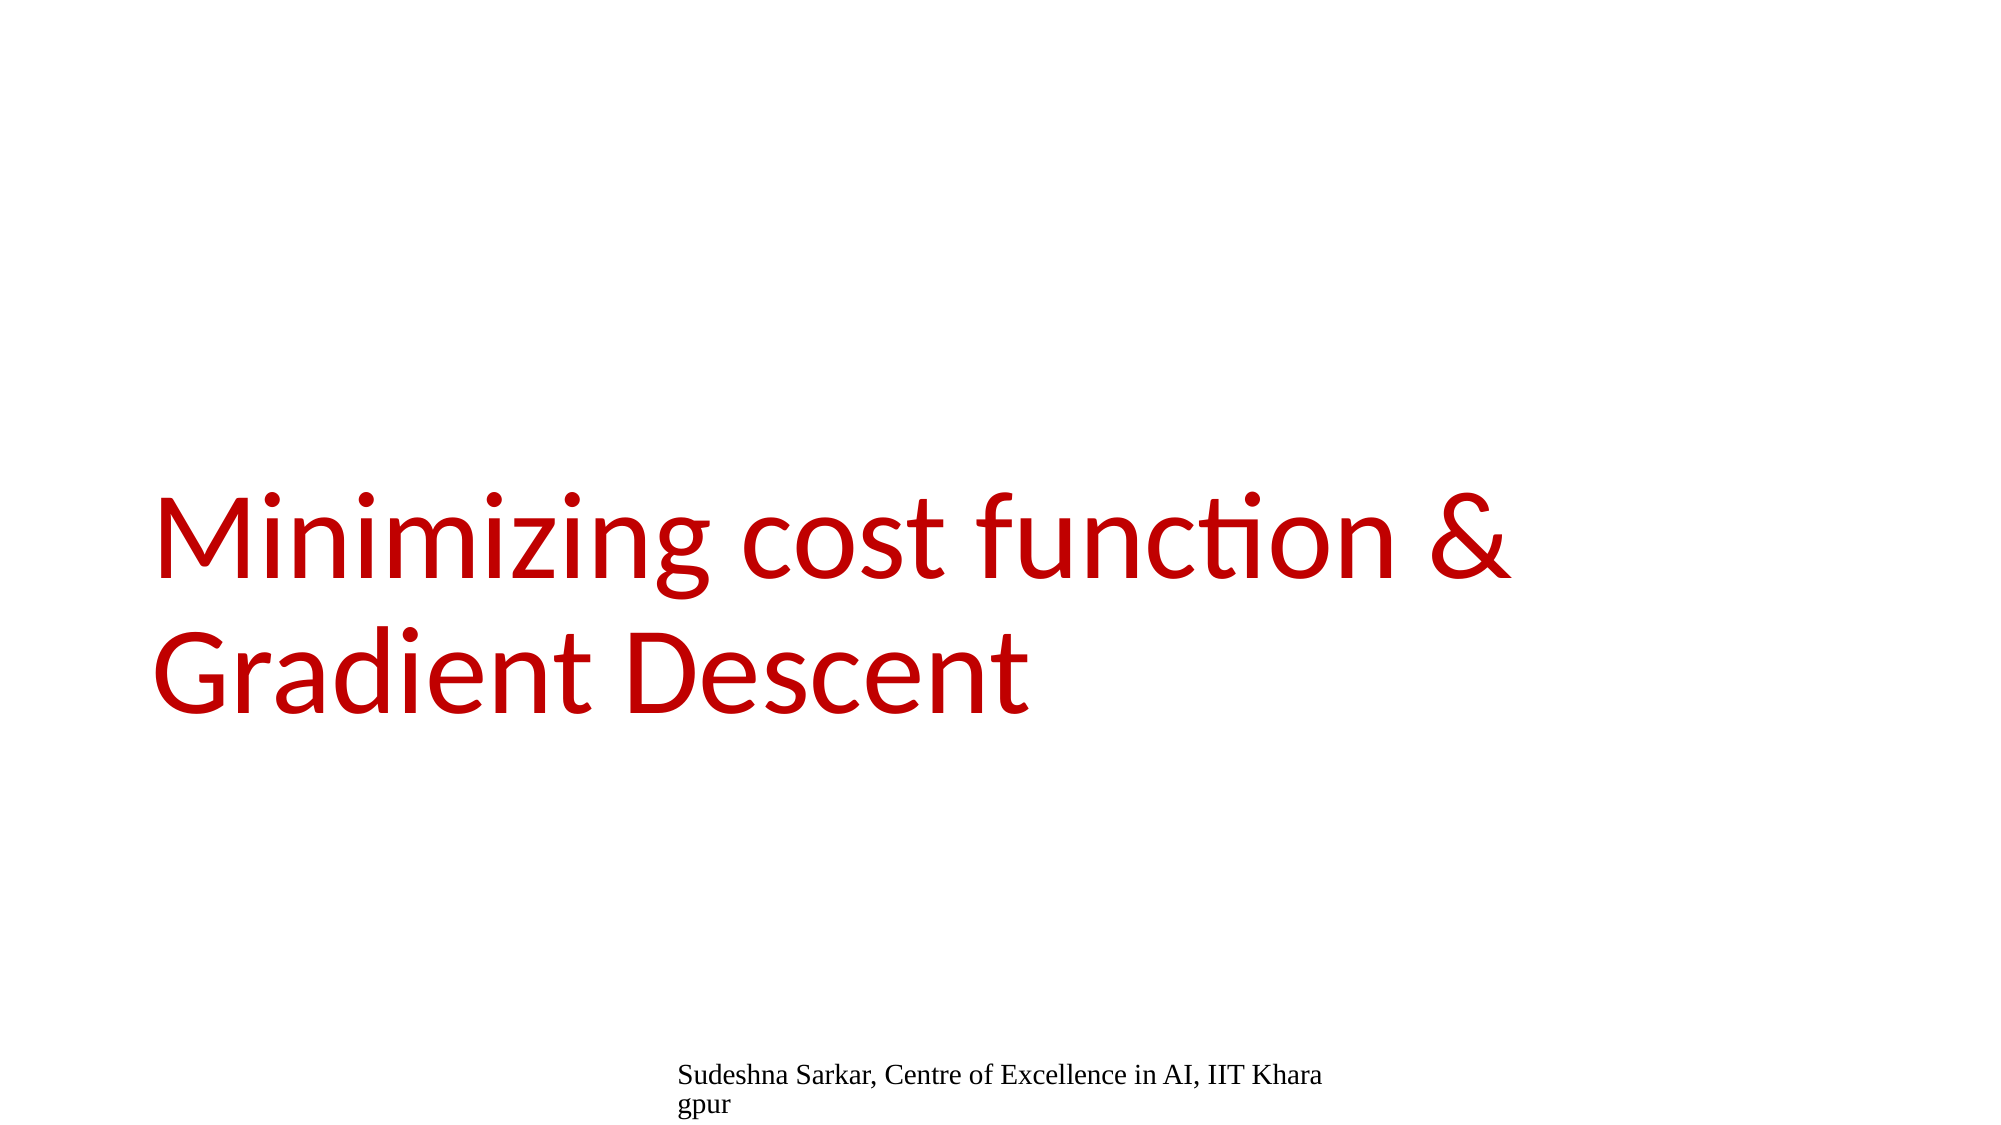

# Minimizing cost function & Gradient Descent

Sudeshna Sarkar, Centre of Excellence in AI, IIT Kharagpur